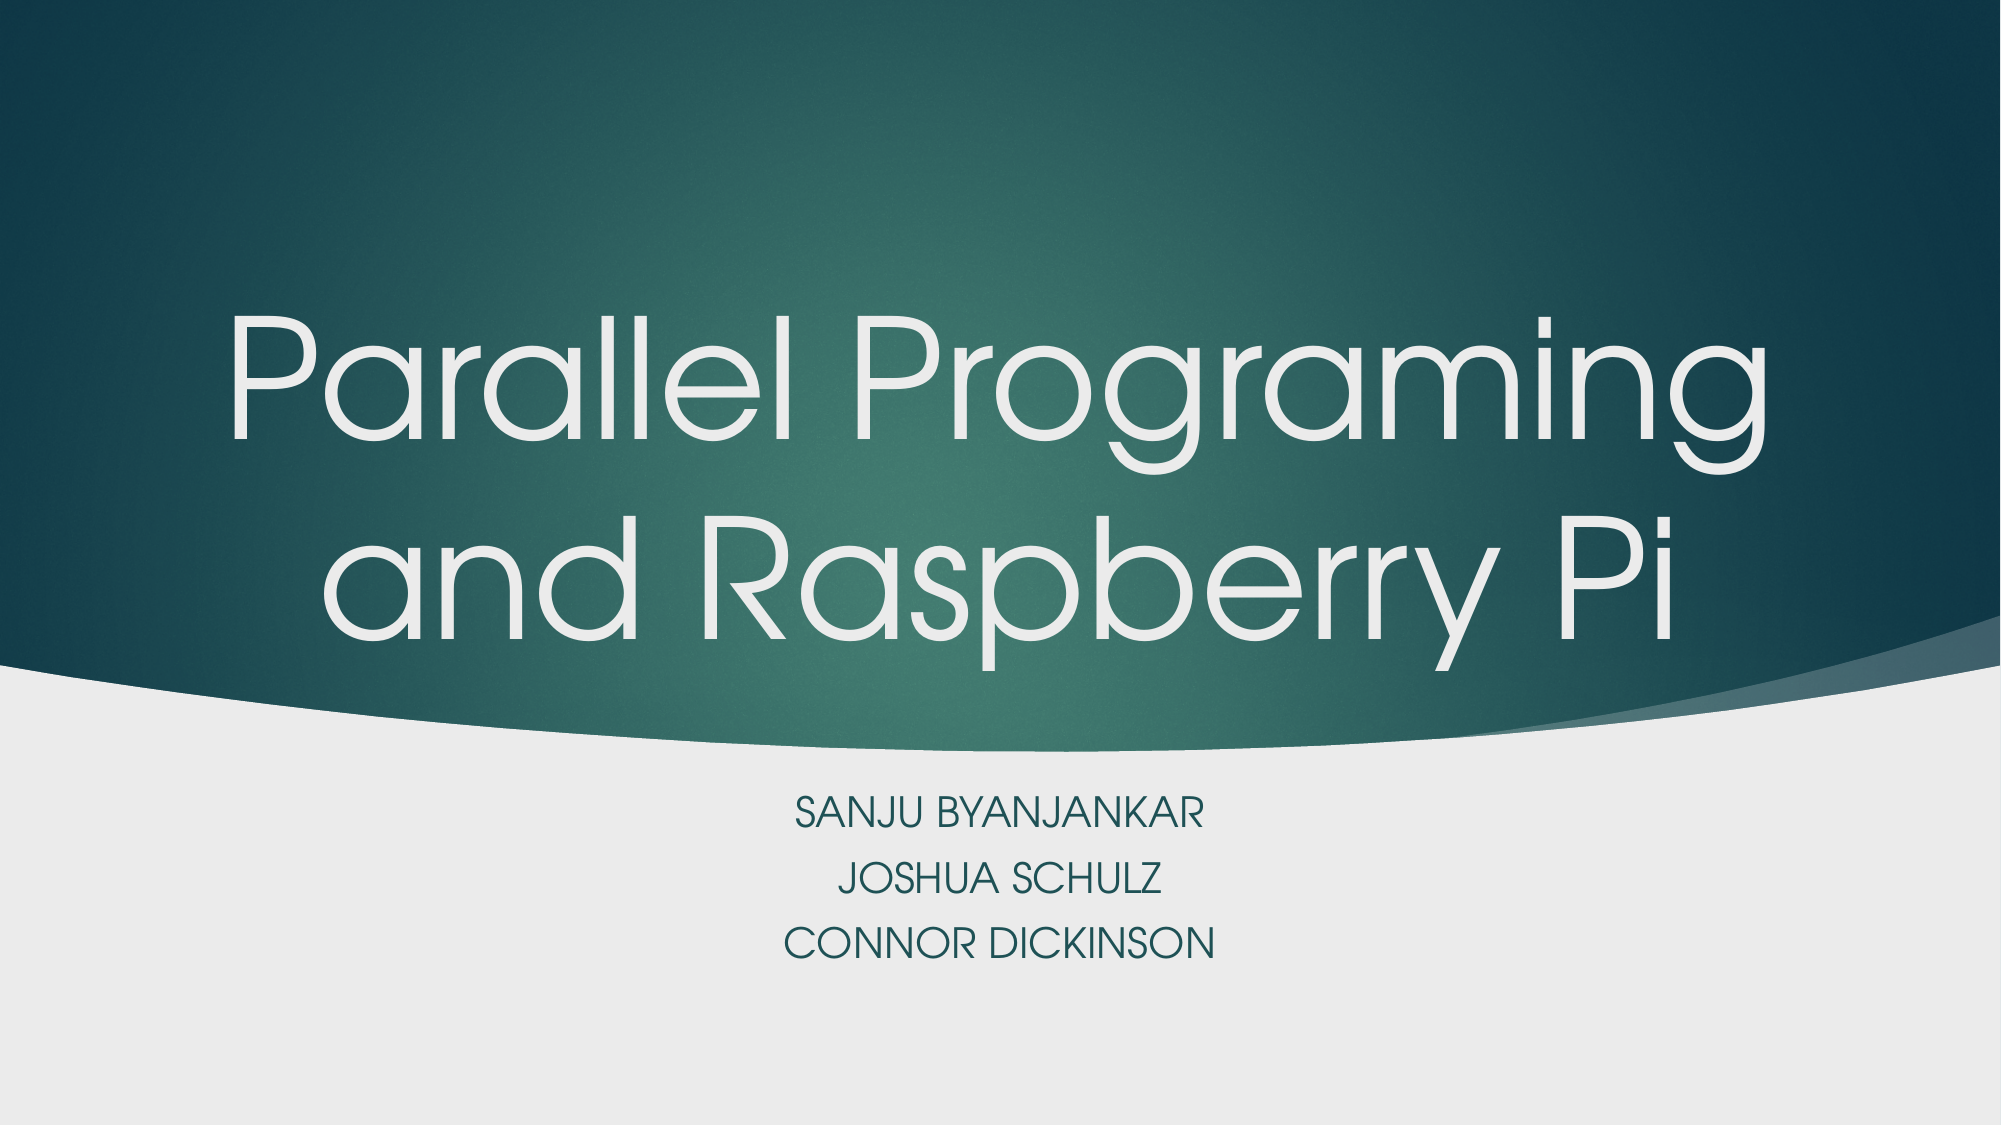

# Parallel Programing and Raspberry Pi

Sanju Byanjankar
Joshua Schulz
Connor Dickinson